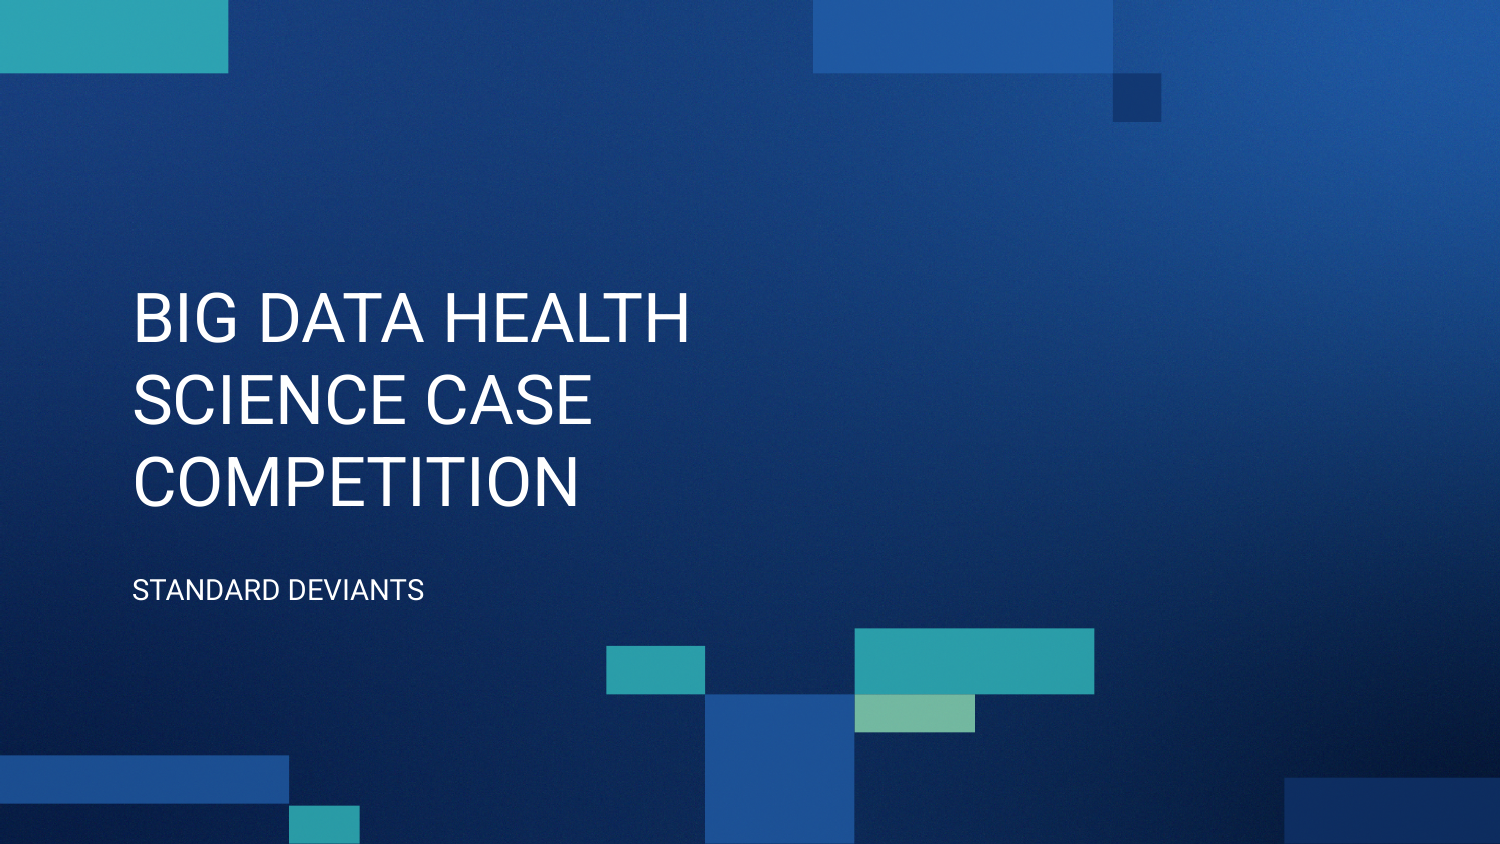

# BIG DATA HEALTH SCIENCE CASE COMPETITION
STANDARD DEVIANTS